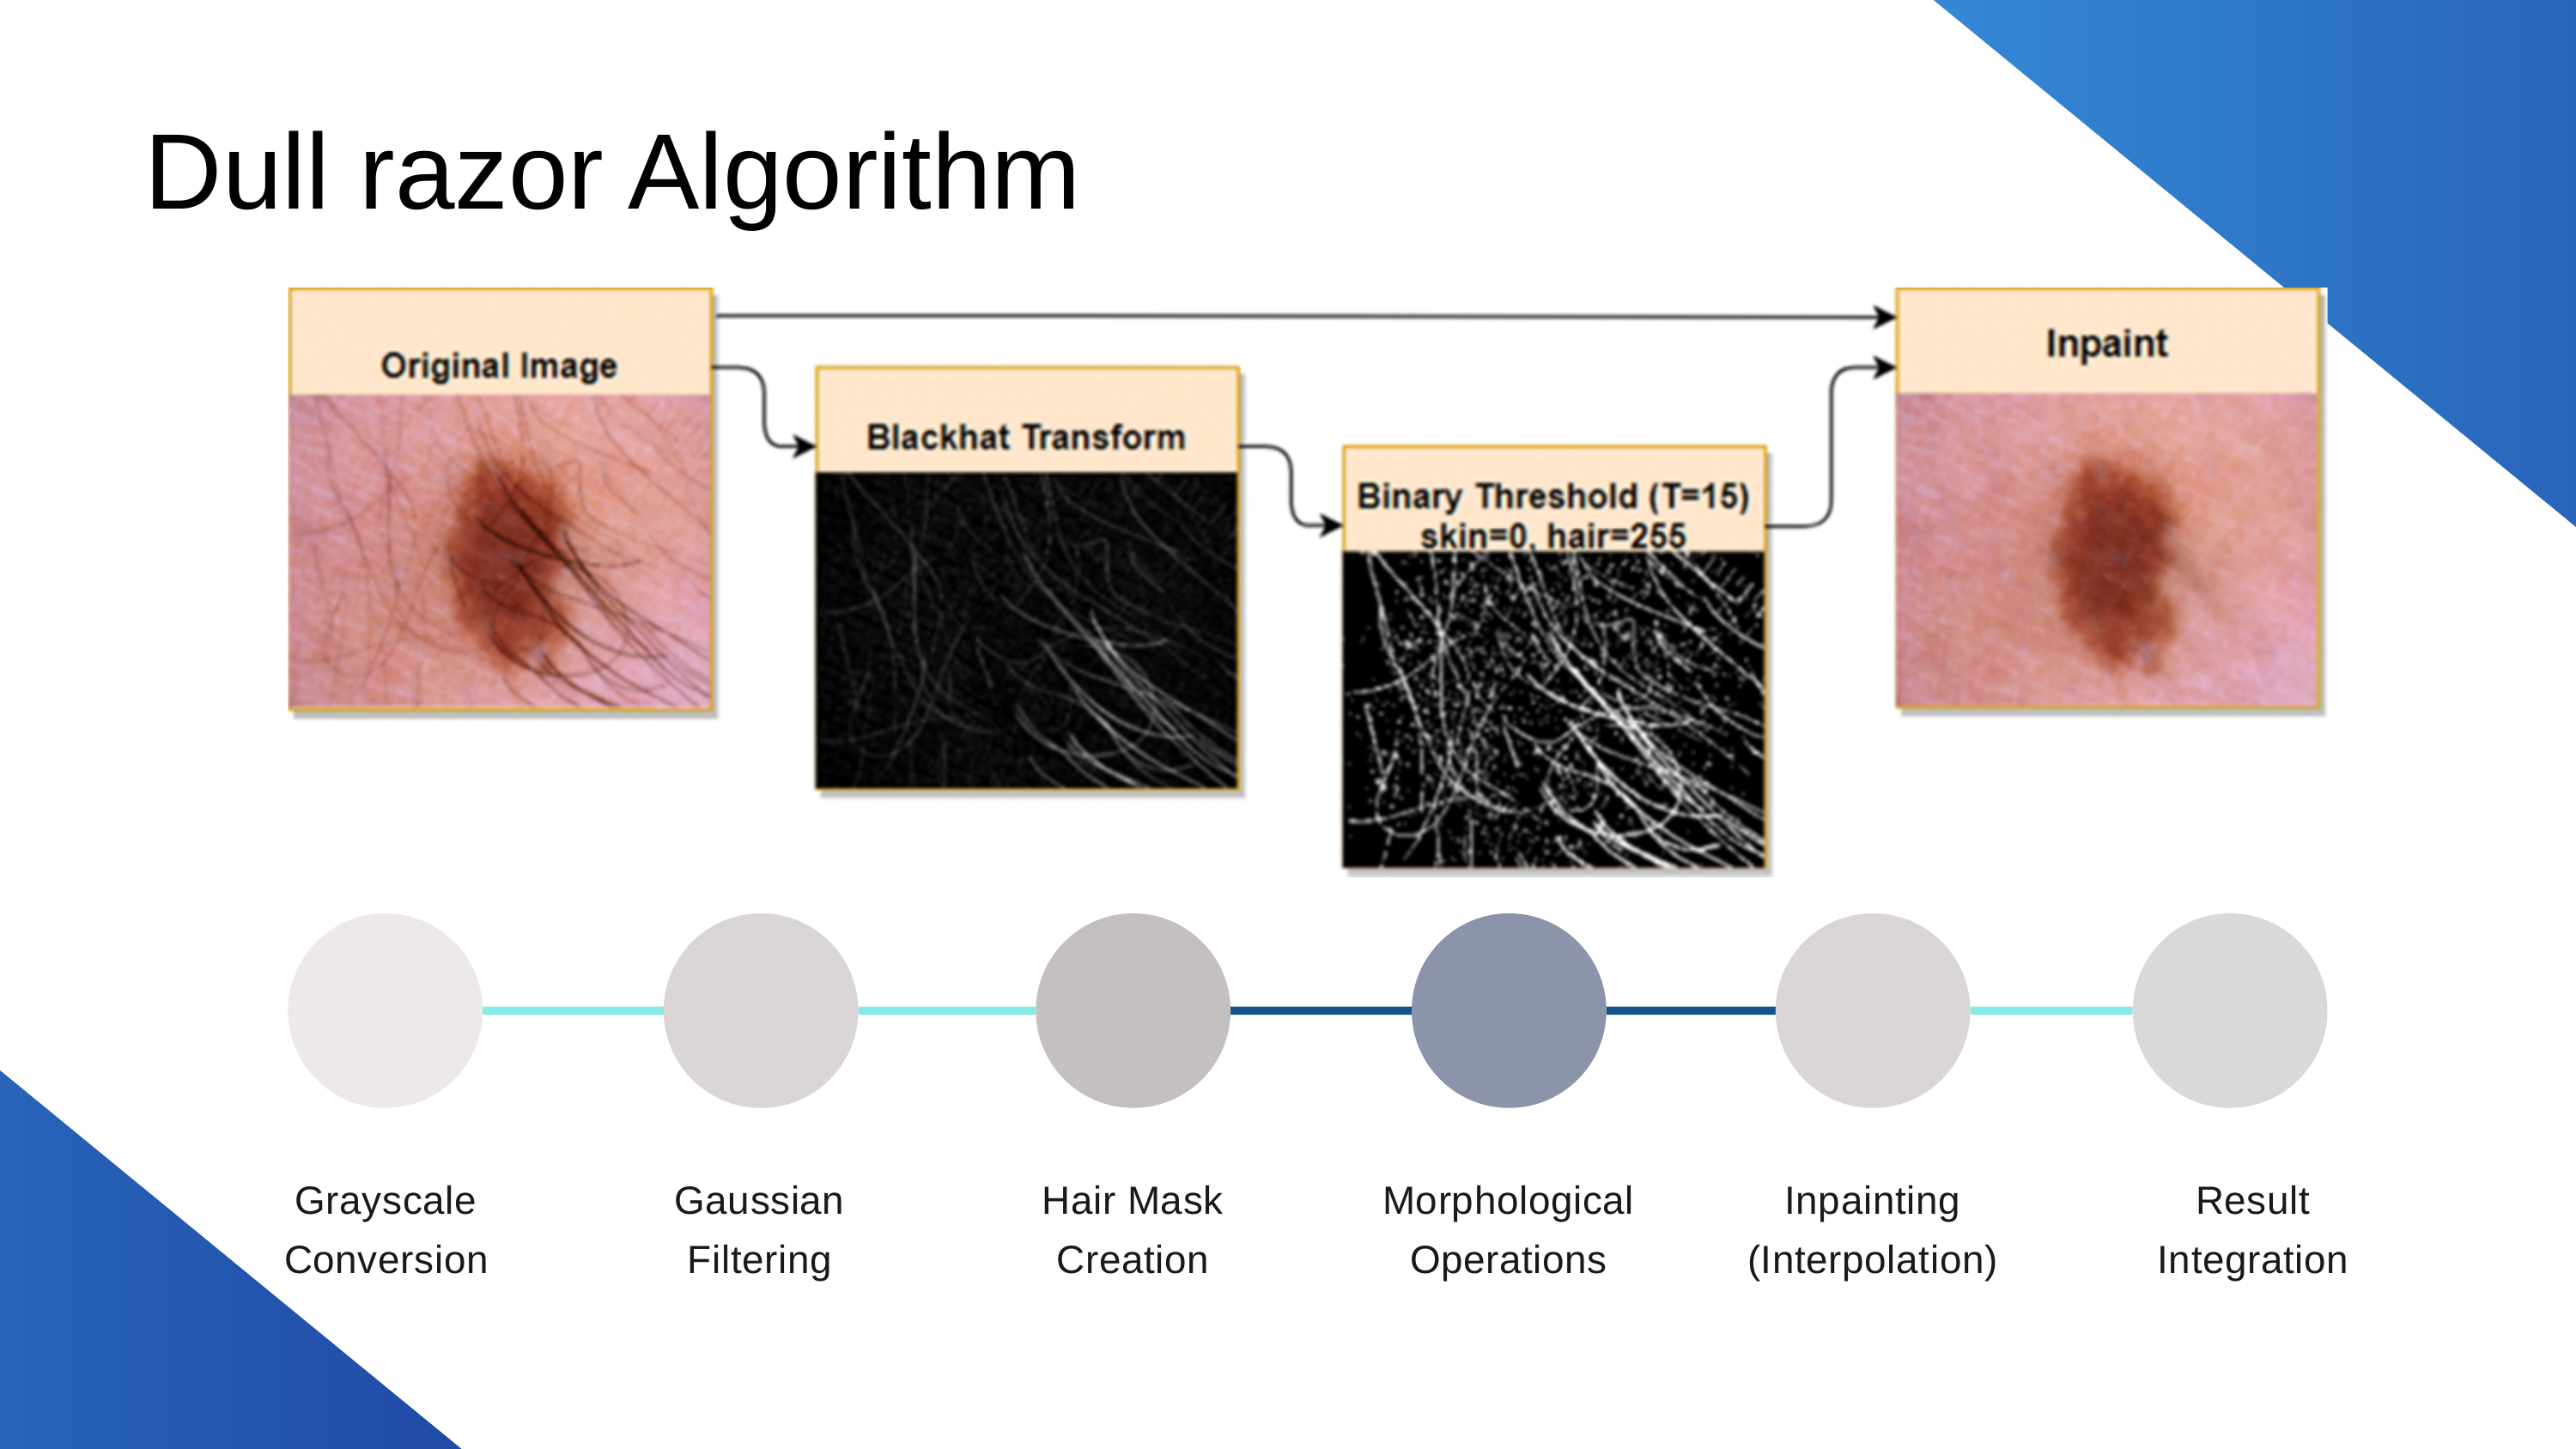

Dull razor Algorithm

Grayscale Conversion
Hair Mask Creation
Inpainting (Interpolation)
Gaussian Filtering
Morphological Operations
Result Integration